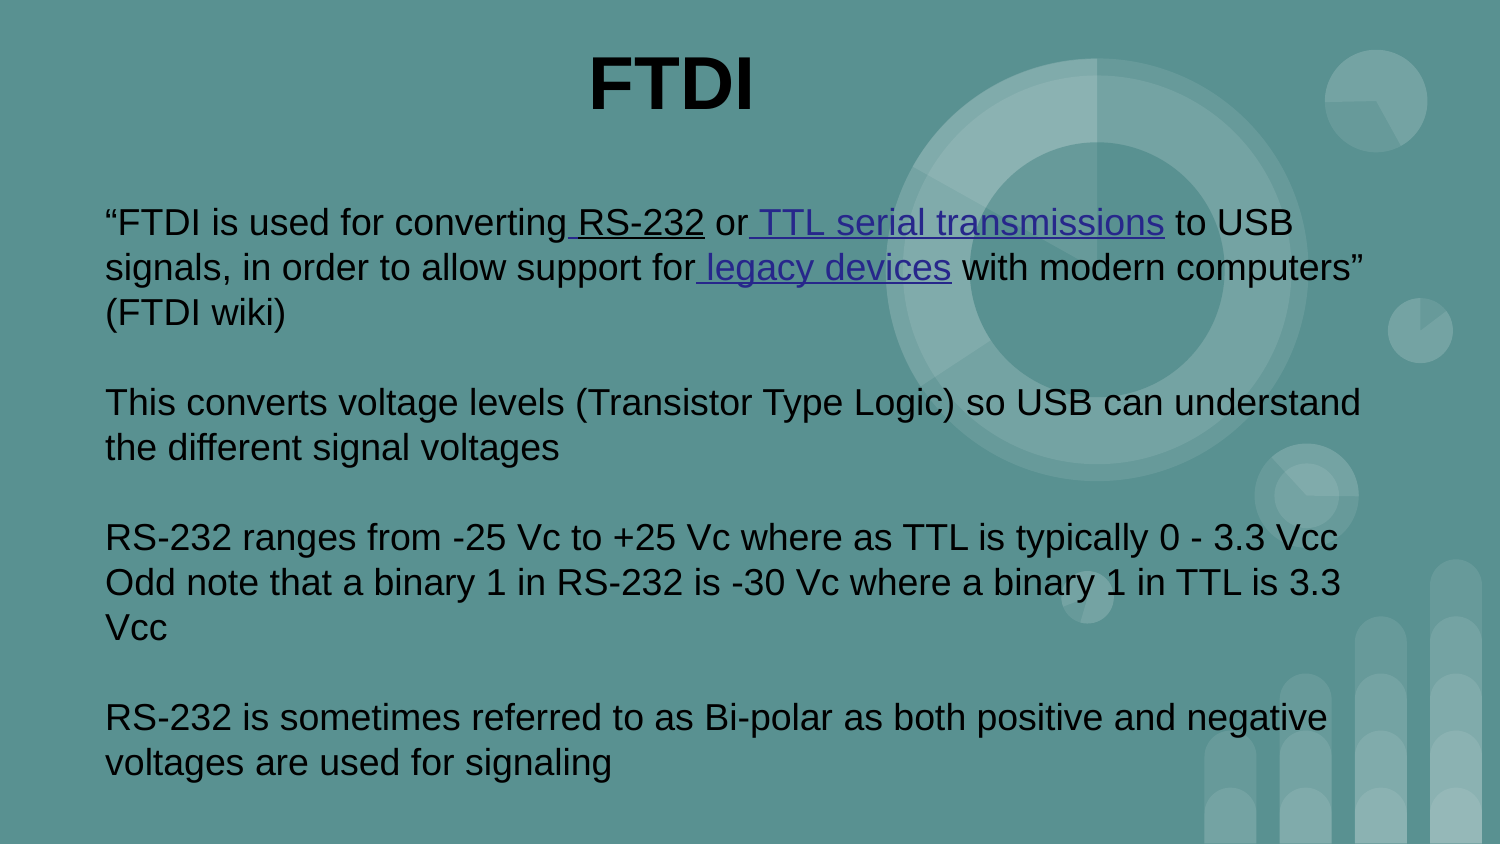

# FTDI
“FTDI is used for converting RS-232 or TTL serial transmissions to USB signals, in order to allow support for legacy devices with modern computers” (FTDI wiki)

This converts voltage levels (Transistor Type Logic) so USB can understand the different signal voltages

RS-232 ranges from -25 Vc to +25 Vc where as TTL is typically 0 - 3.3 Vcc
Odd note that a binary 1 in RS-232 is -30 Vc where a binary 1 in TTL is 3.3 Vcc

RS-232 is sometimes referred to as Bi-polar as both positive and negative voltages are used for signaling